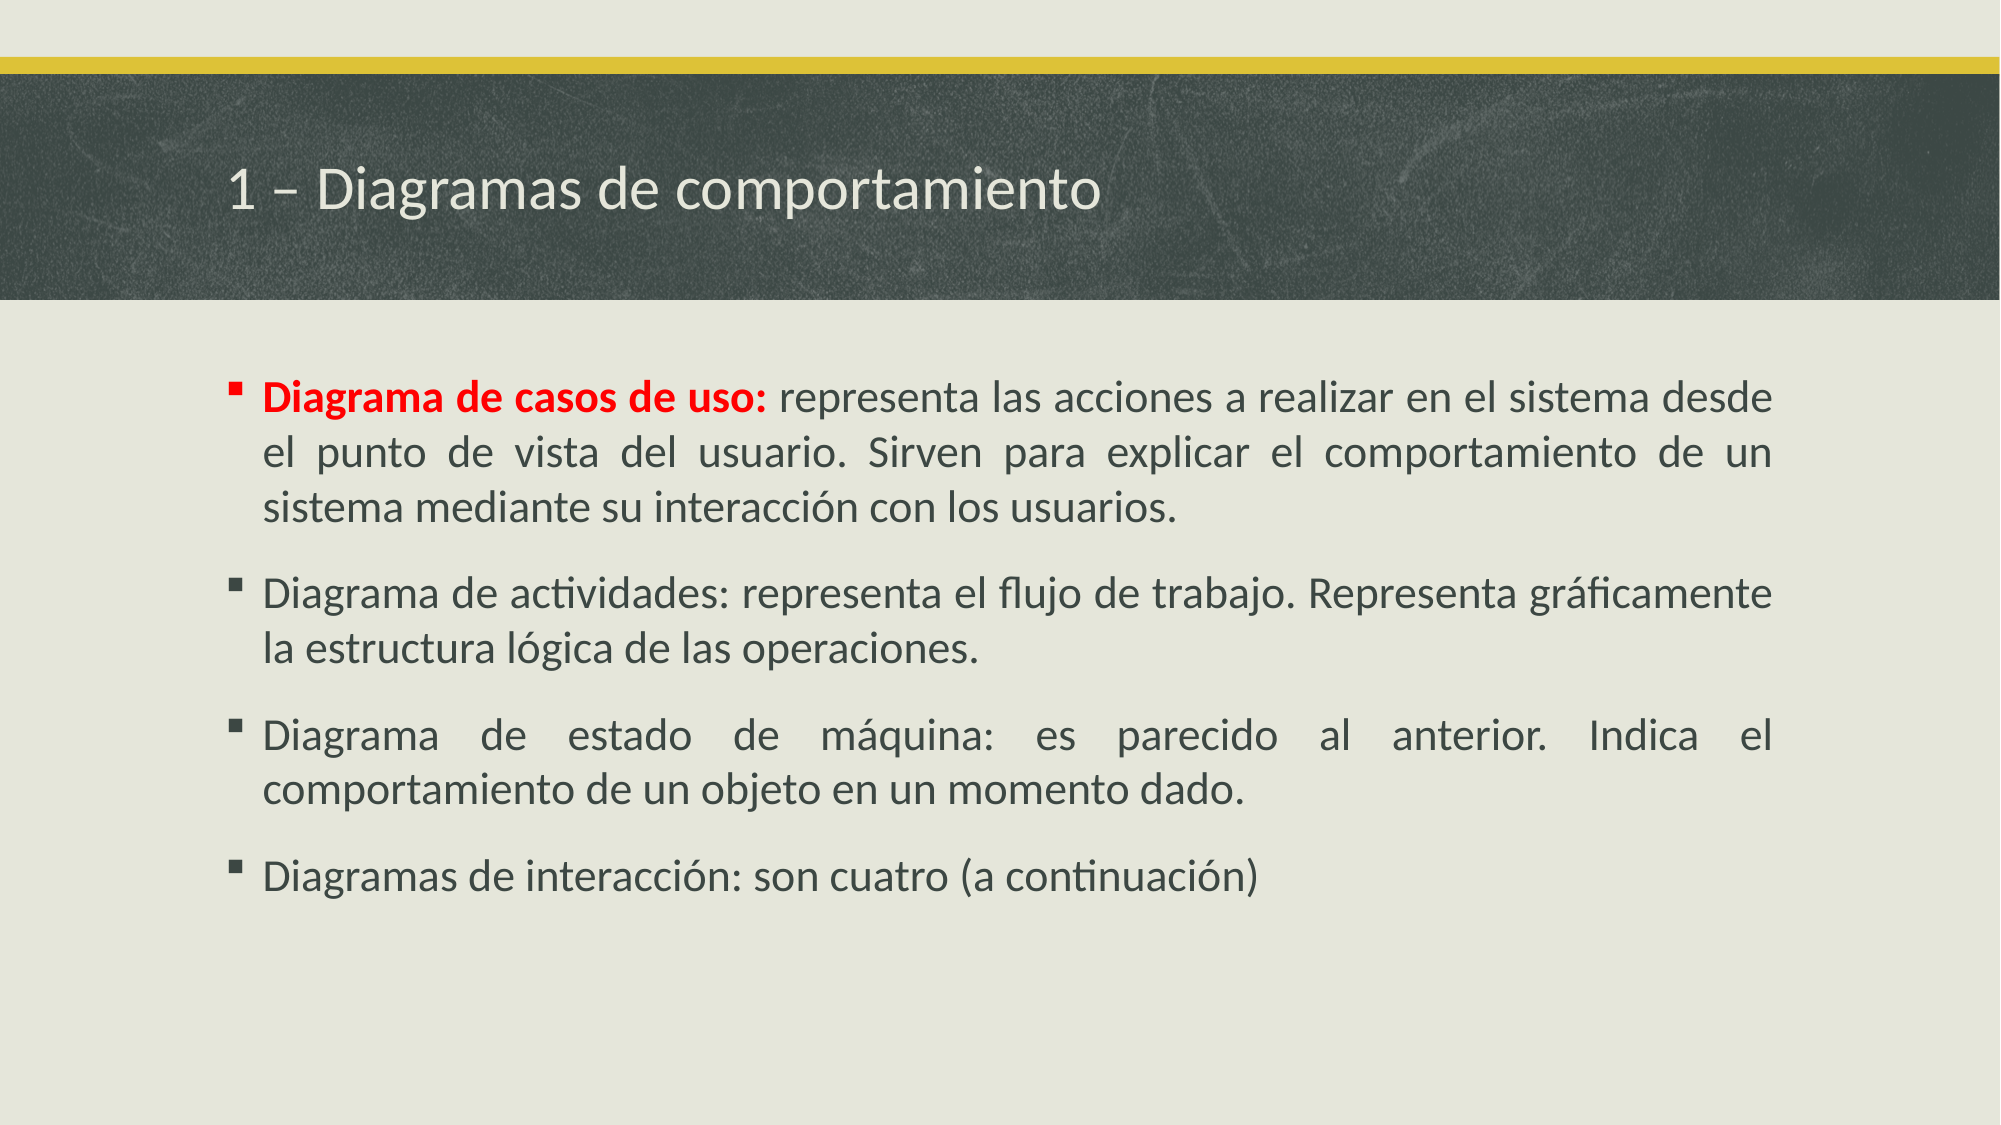

# 1 – Diagramas de comportamiento
Diagrama de casos de uso: representa las acciones a realizar en el sistema desde el punto de vista del usuario. Sirven para explicar el comportamiento de un sistema mediante su interacción con los usuarios.
Diagrama de actividades: representa el flujo de trabajo. Representa gráficamente la estructura lógica de las operaciones.
Diagrama de estado de máquina: es parecido al anterior. Indica el comportamiento de un objeto en un momento dado.
Diagramas de interacción: son cuatro (a continuación)